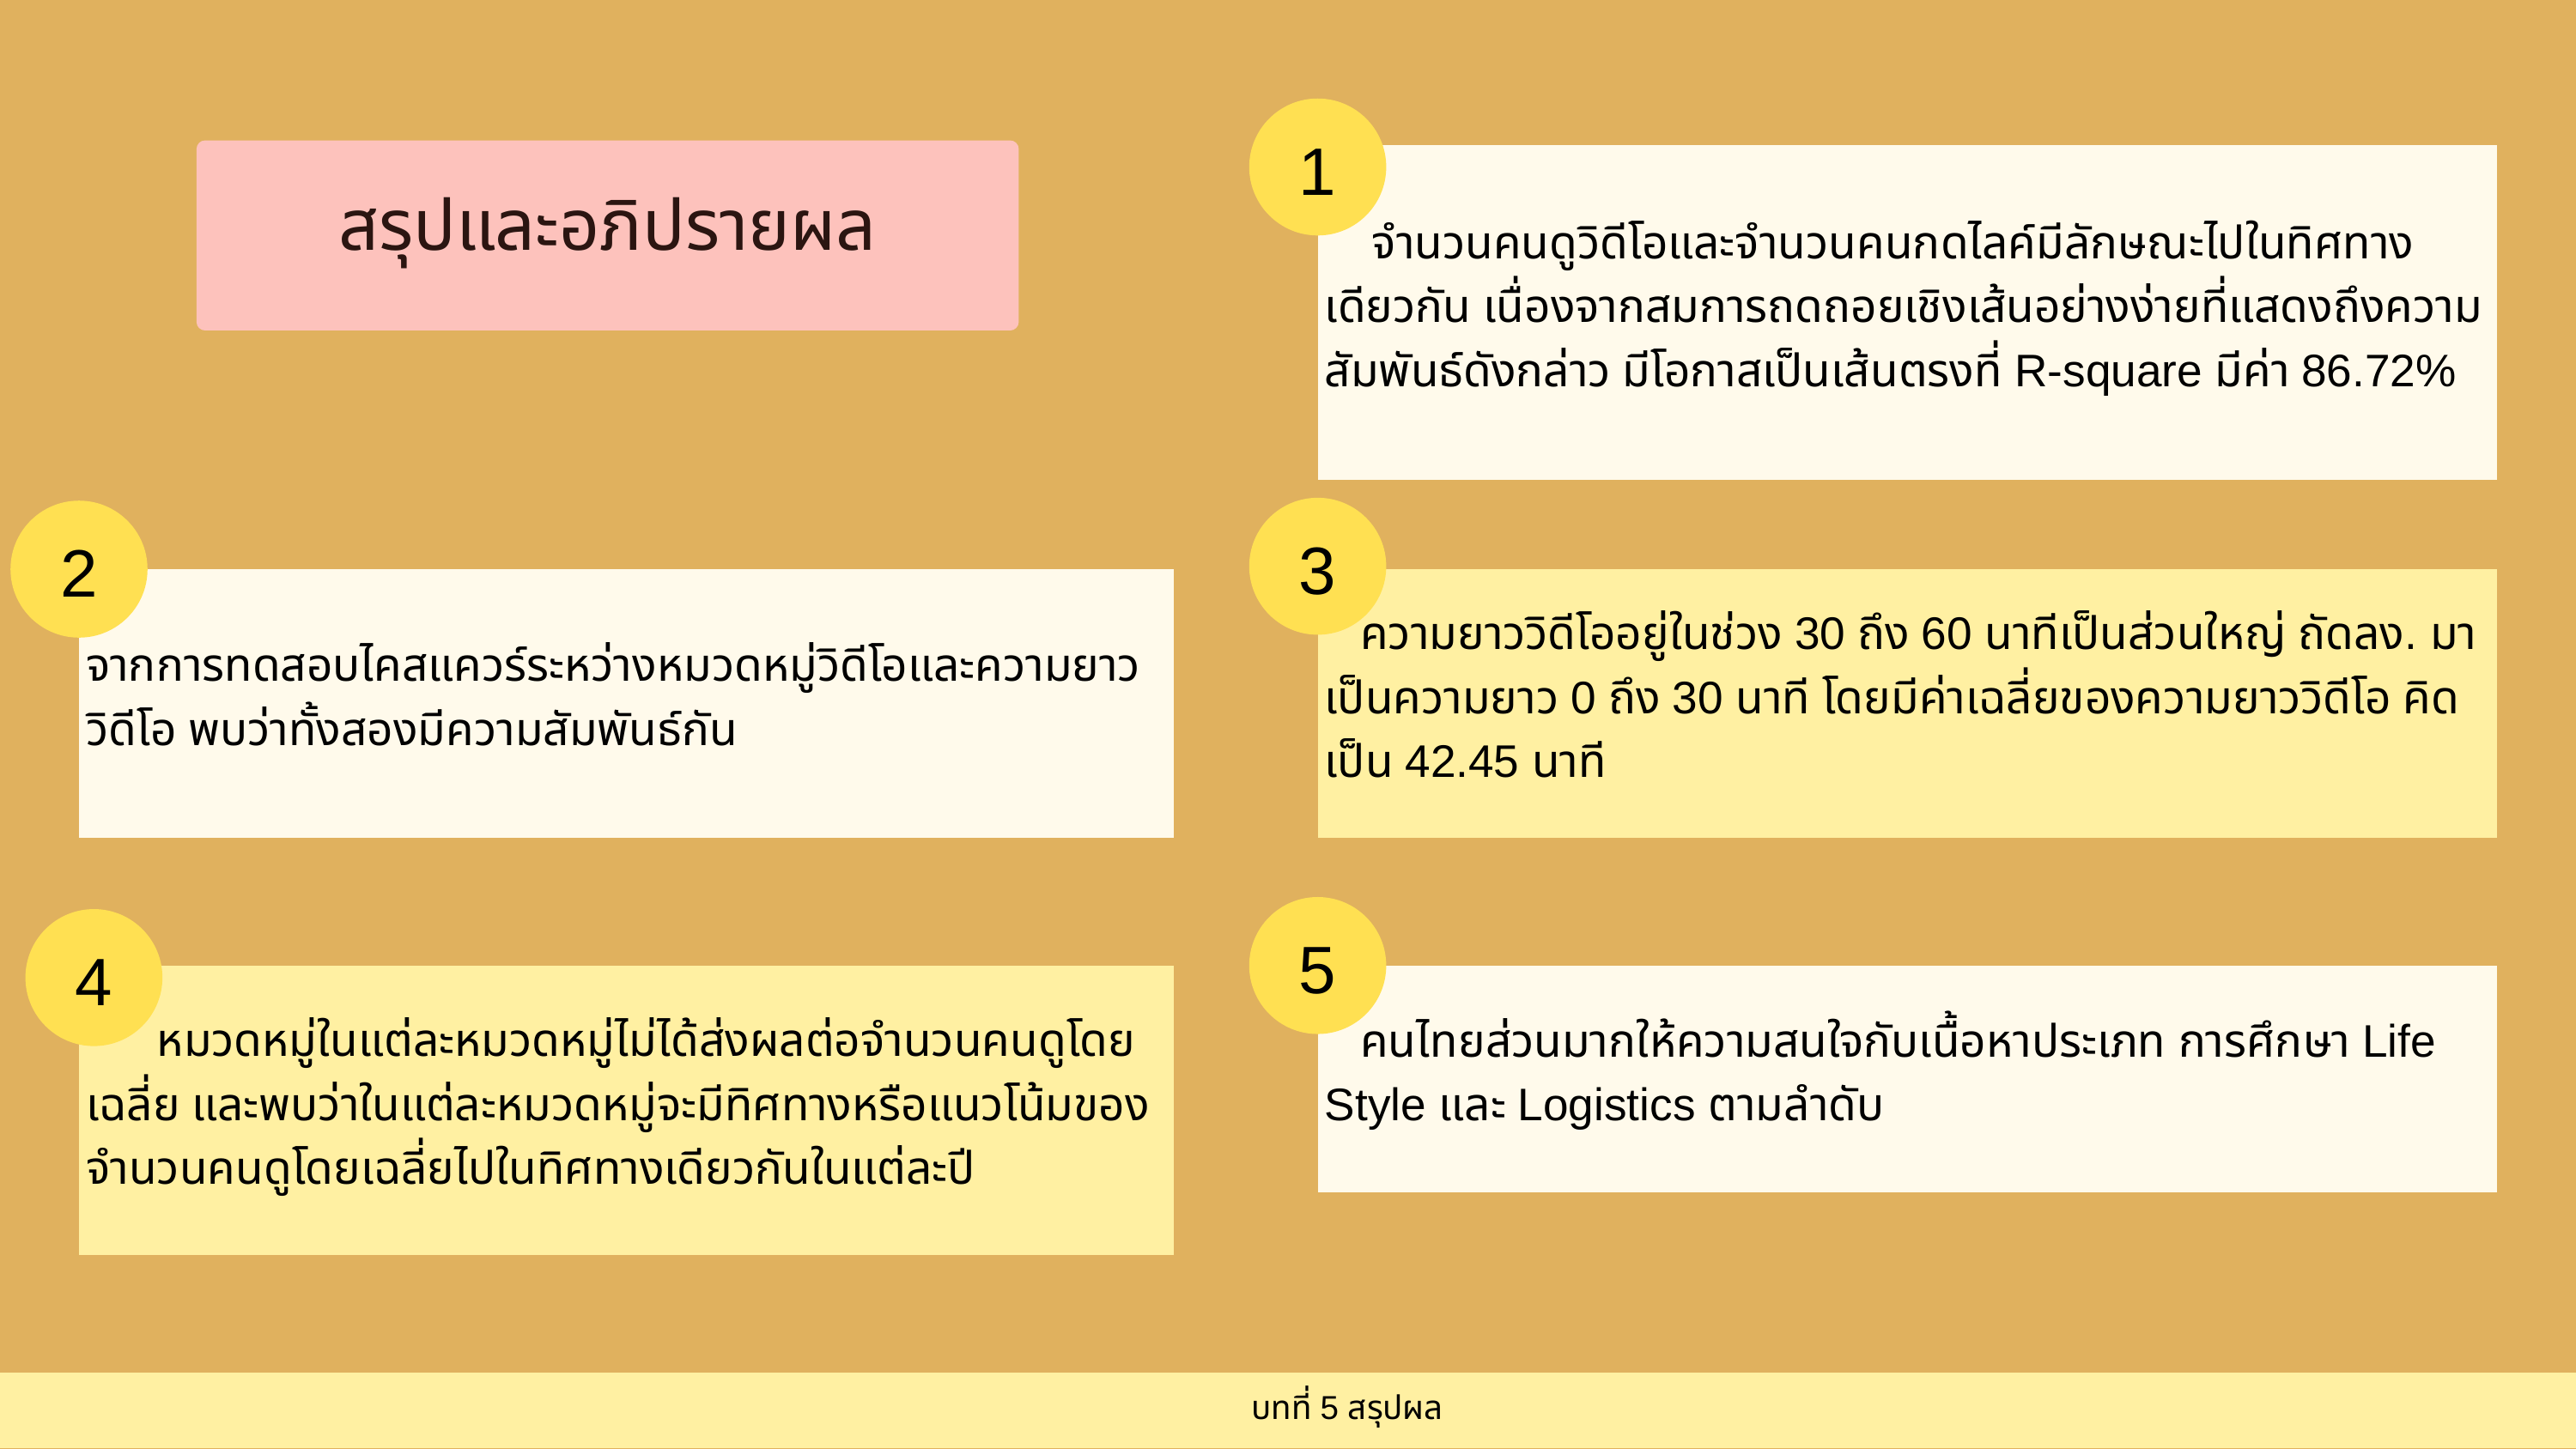

1

สรุปและอภิปรายผล

    จำนวนคนดูวิดีโอและจำนวนคนกดไลค์มีลักษณะไปในทิศทางเดียวกัน เนื่องจากสมการถดถอยเชิงเส้นอย่างง่ายที่แสดงถึงความสัมพันธ์ดังกล่าว มีโอกาสเป็นเส้นตรงที่ R-square มีค่า 86.72%

3

2

จากการทดสอบไคสแควร์ระหว่างหมวดหมู่วิดีโอและความยาววิดีโอ พบว่าทั้งสองมีความสัมพันธ์กัน

   ความยาววิดีโออยู่ในช่วง 30 ถึง 60 นาทีเป็นส่วนใหญ่ ถัดลง. มาเป็นความยาว 0 ถึง 30 นาที โดยมีค่าเฉลี่ยของความยาววิดีโอ คิดเป็น 42.45 นาที

5

4

      หมวดหมู่ในแต่ละหมวดหมู่ไม่ได้ส่งผลต่อจำนวนคนดูโดยเฉลี่ย และพบว่าในแต่ละหมวดหมู่จะมีทิศทางหรือแนวโน้มของจำนวนคนดูโดยเฉลี่ยไปในทิศทางเดียวกันในแต่ละปี

   คนไทยส่วนมากให้ความสนใจกับเนื้อหาประเภท การศึกษา Life Style และ Logistics ตามลำดับ

บทที่ 5 สรุปผล